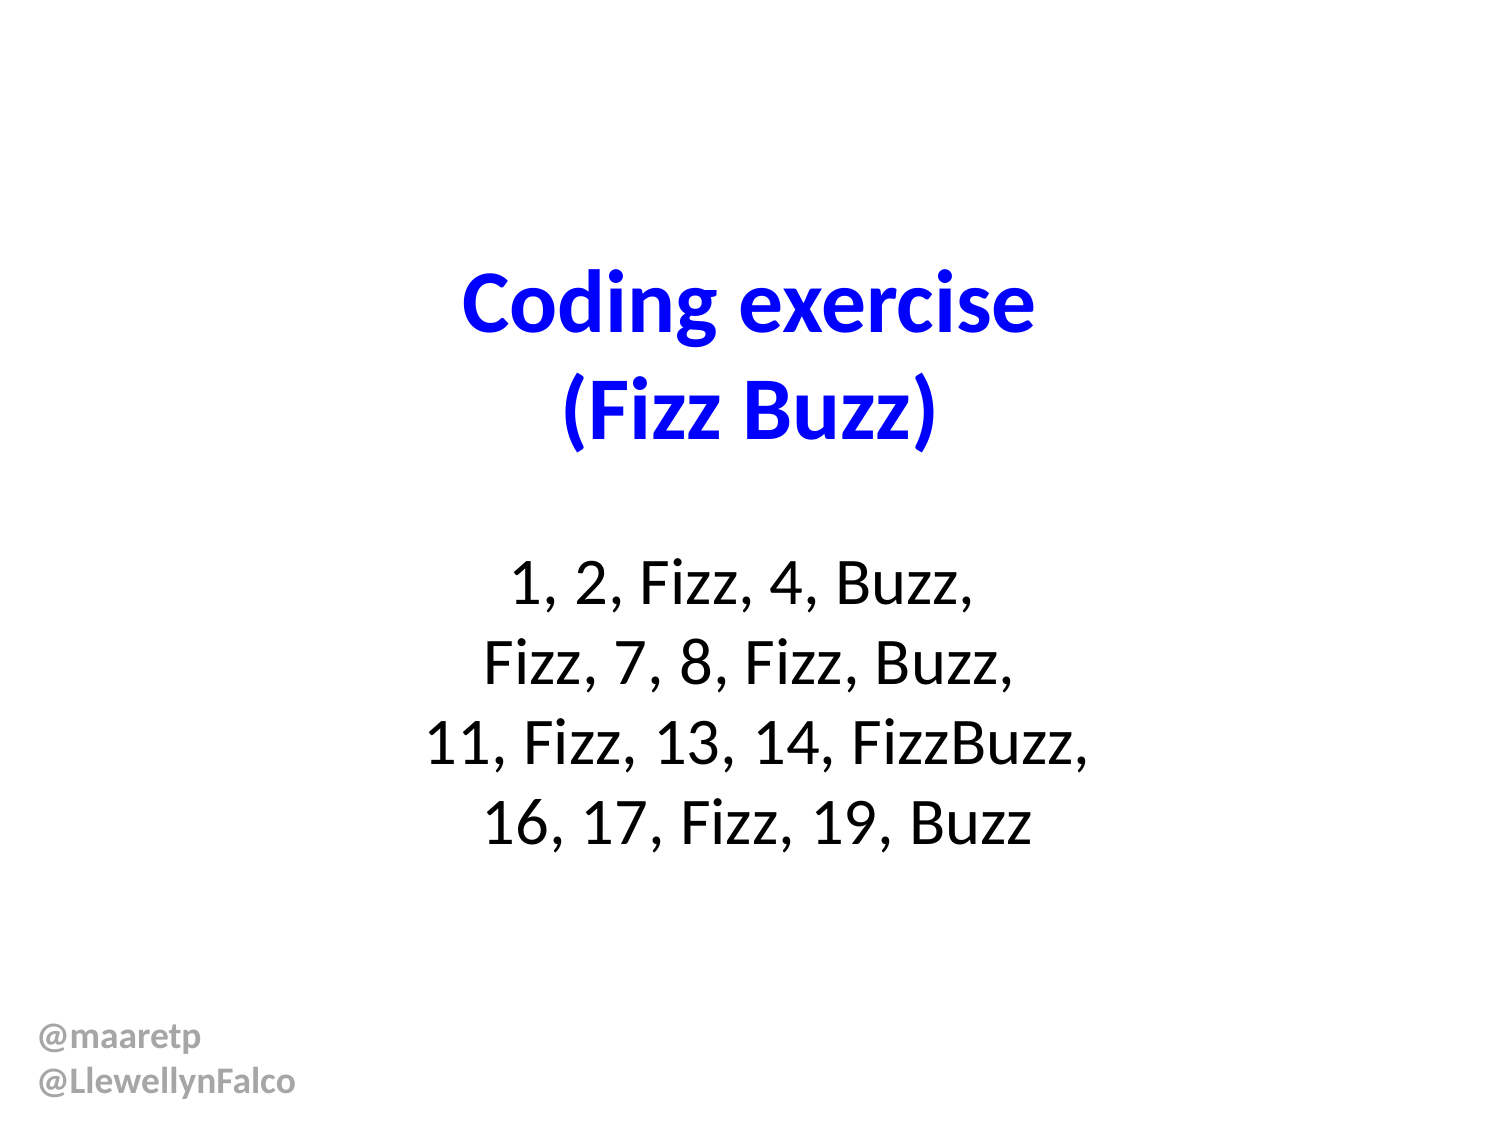

# Coding exercise (Fizz Buzz) 1, 2, Fizz, 4, Buzz, Fizz, 7, 8, Fizz, Buzz, 11, Fizz, 13, 14, FizzBuzz, 16, 17, Fizz, 19, Buzz